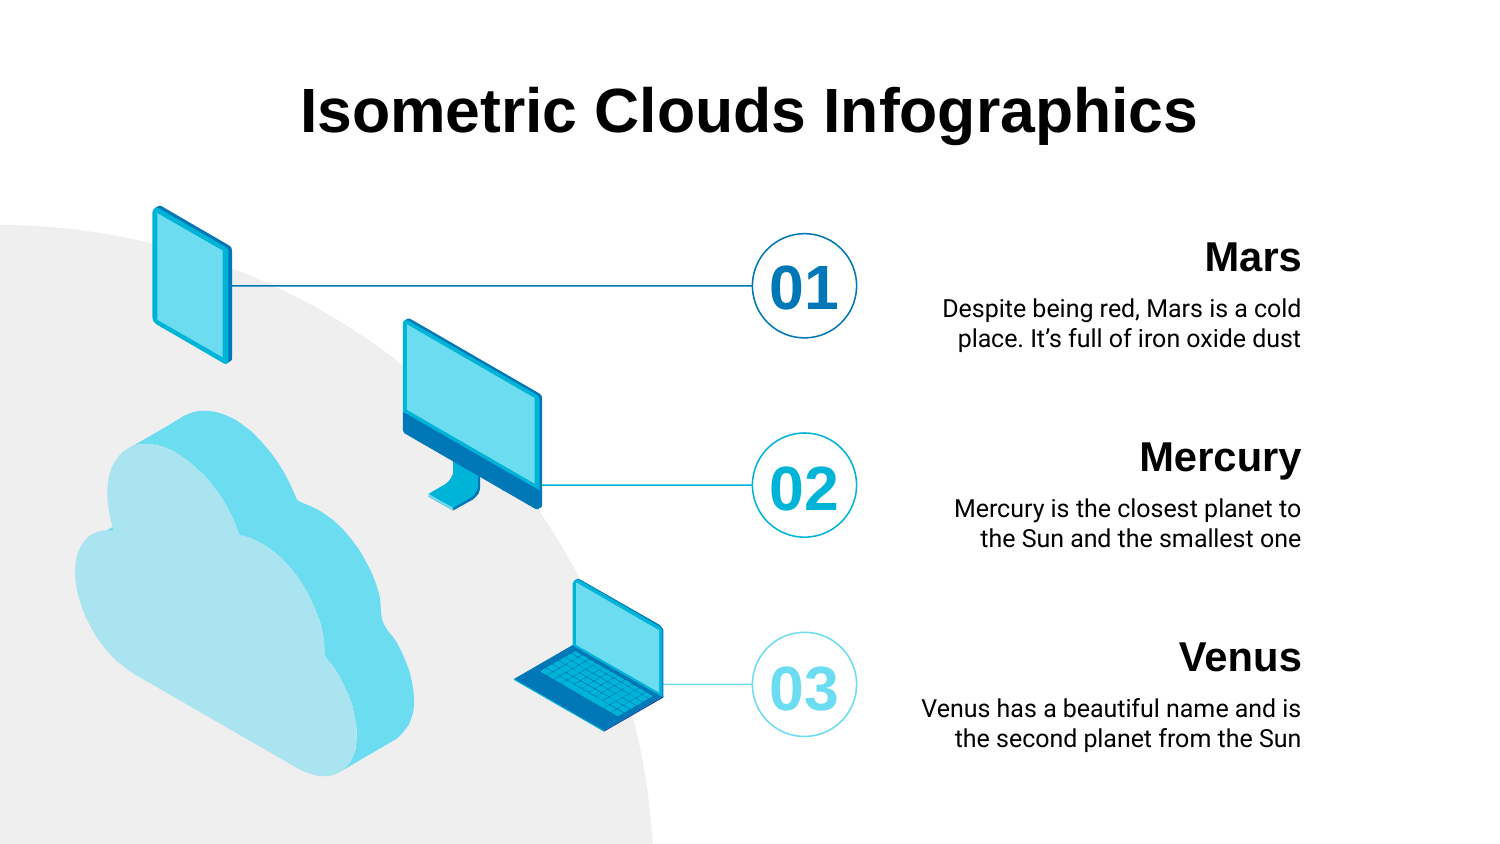

# Isometric Clouds Infographics

Mars

01
Despite being red, Mars is a cold place. It’s full of iron oxide dust

Mercury

02
Mercury is the closest planet to the Sun and the smallest one

Venus

03
Venus has a beautiful name and is the second planet from the Sun